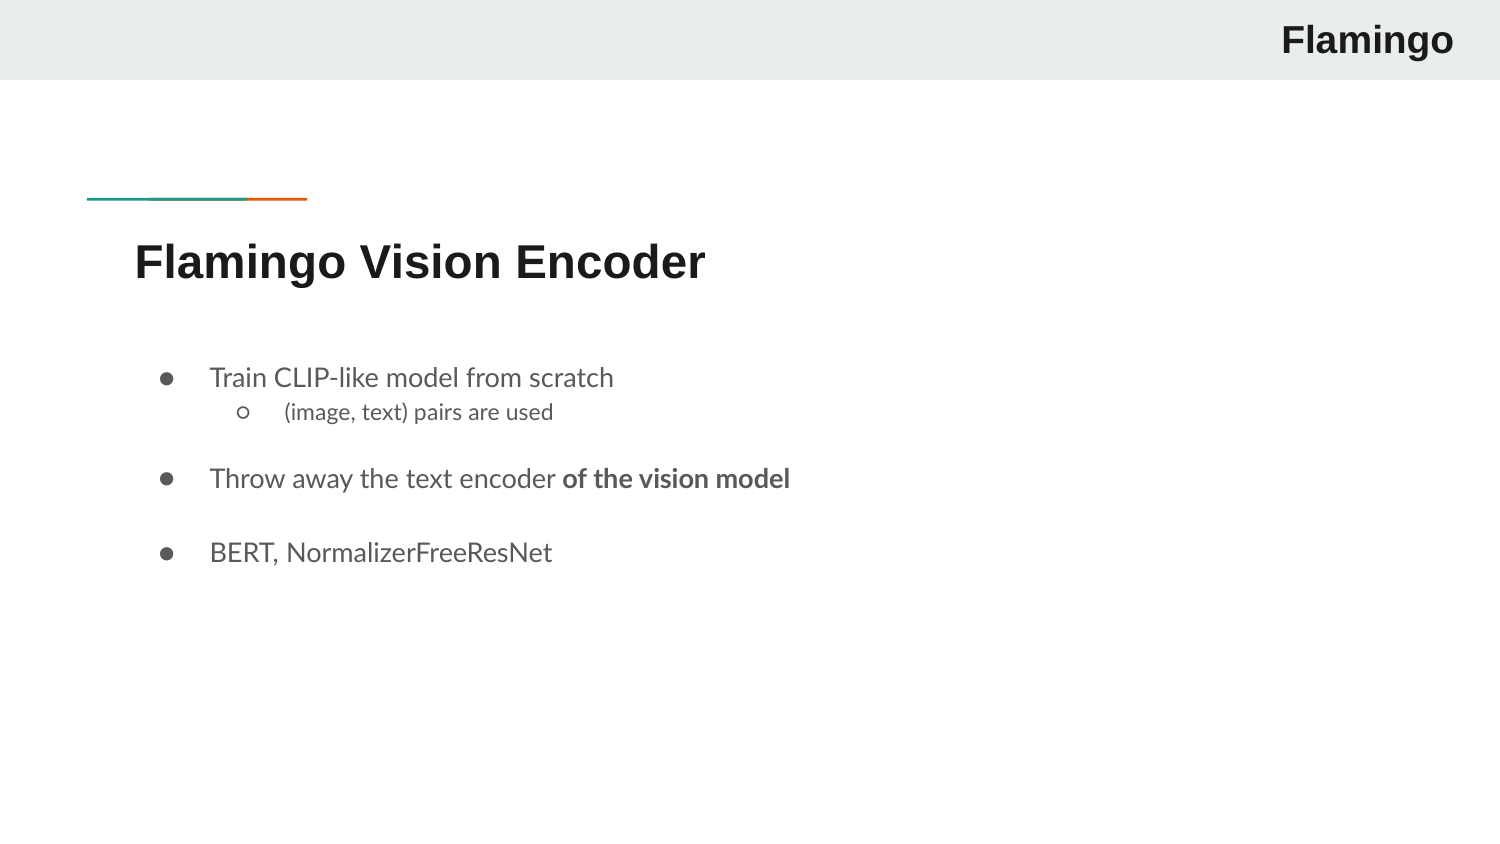

Flamingo

# Flamingo Vision Encoder

Train CLIP-like model from scratch
(image, text) pairs are used
Throw away the text encoder of the vision model
BERT, NormalizerFreeResNet